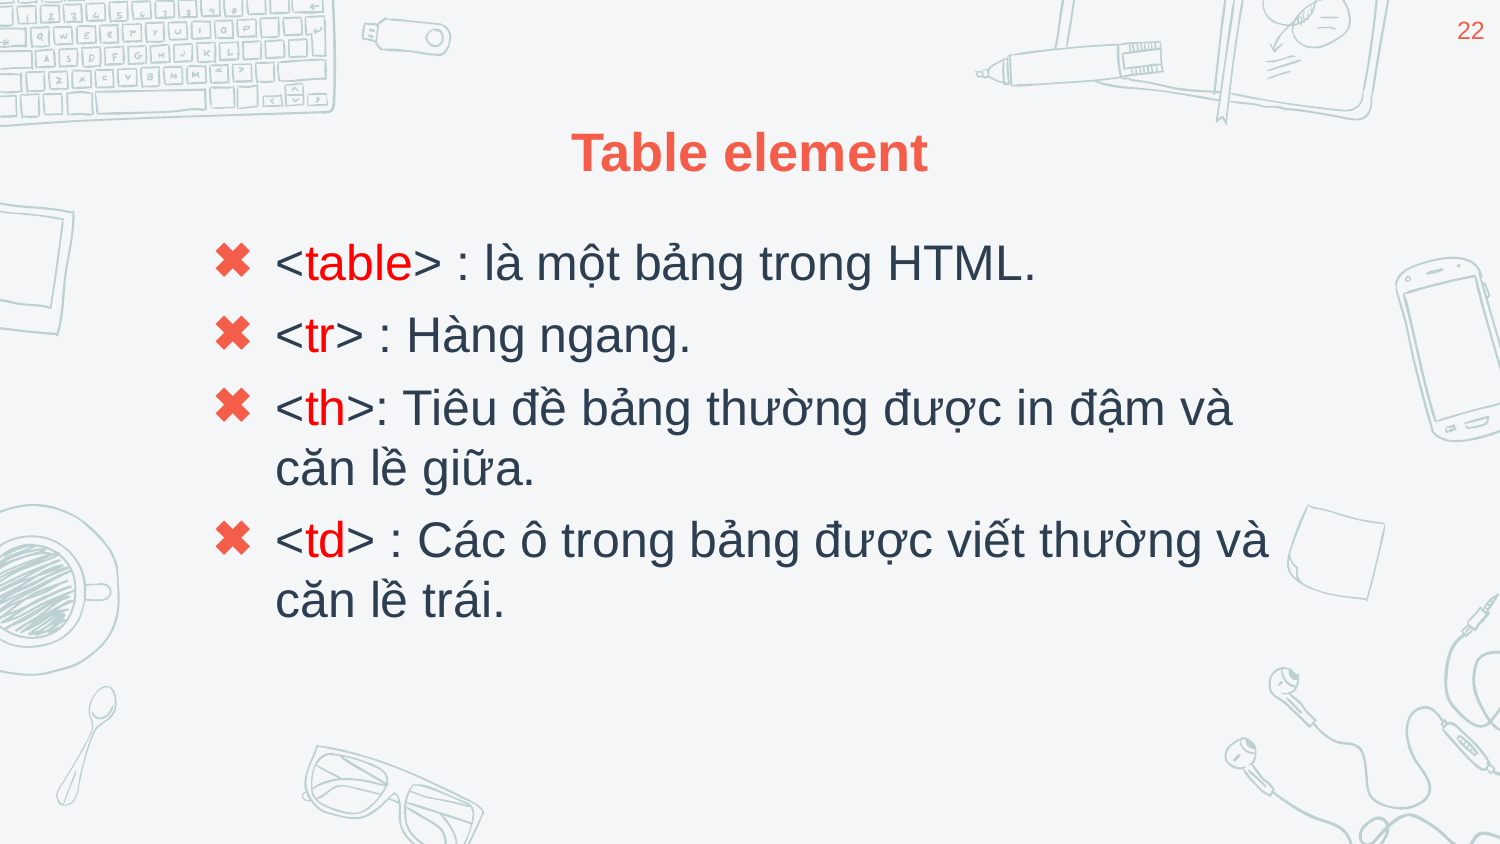

22
# Table element
<table> : là một bảng trong HTML.
<tr> : Hàng ngang.
<th>: Tiêu đề bảng thường được in đậm và căn lề giữa.
<td> : Các ô trong bảng được viết thường và căn lề trái.